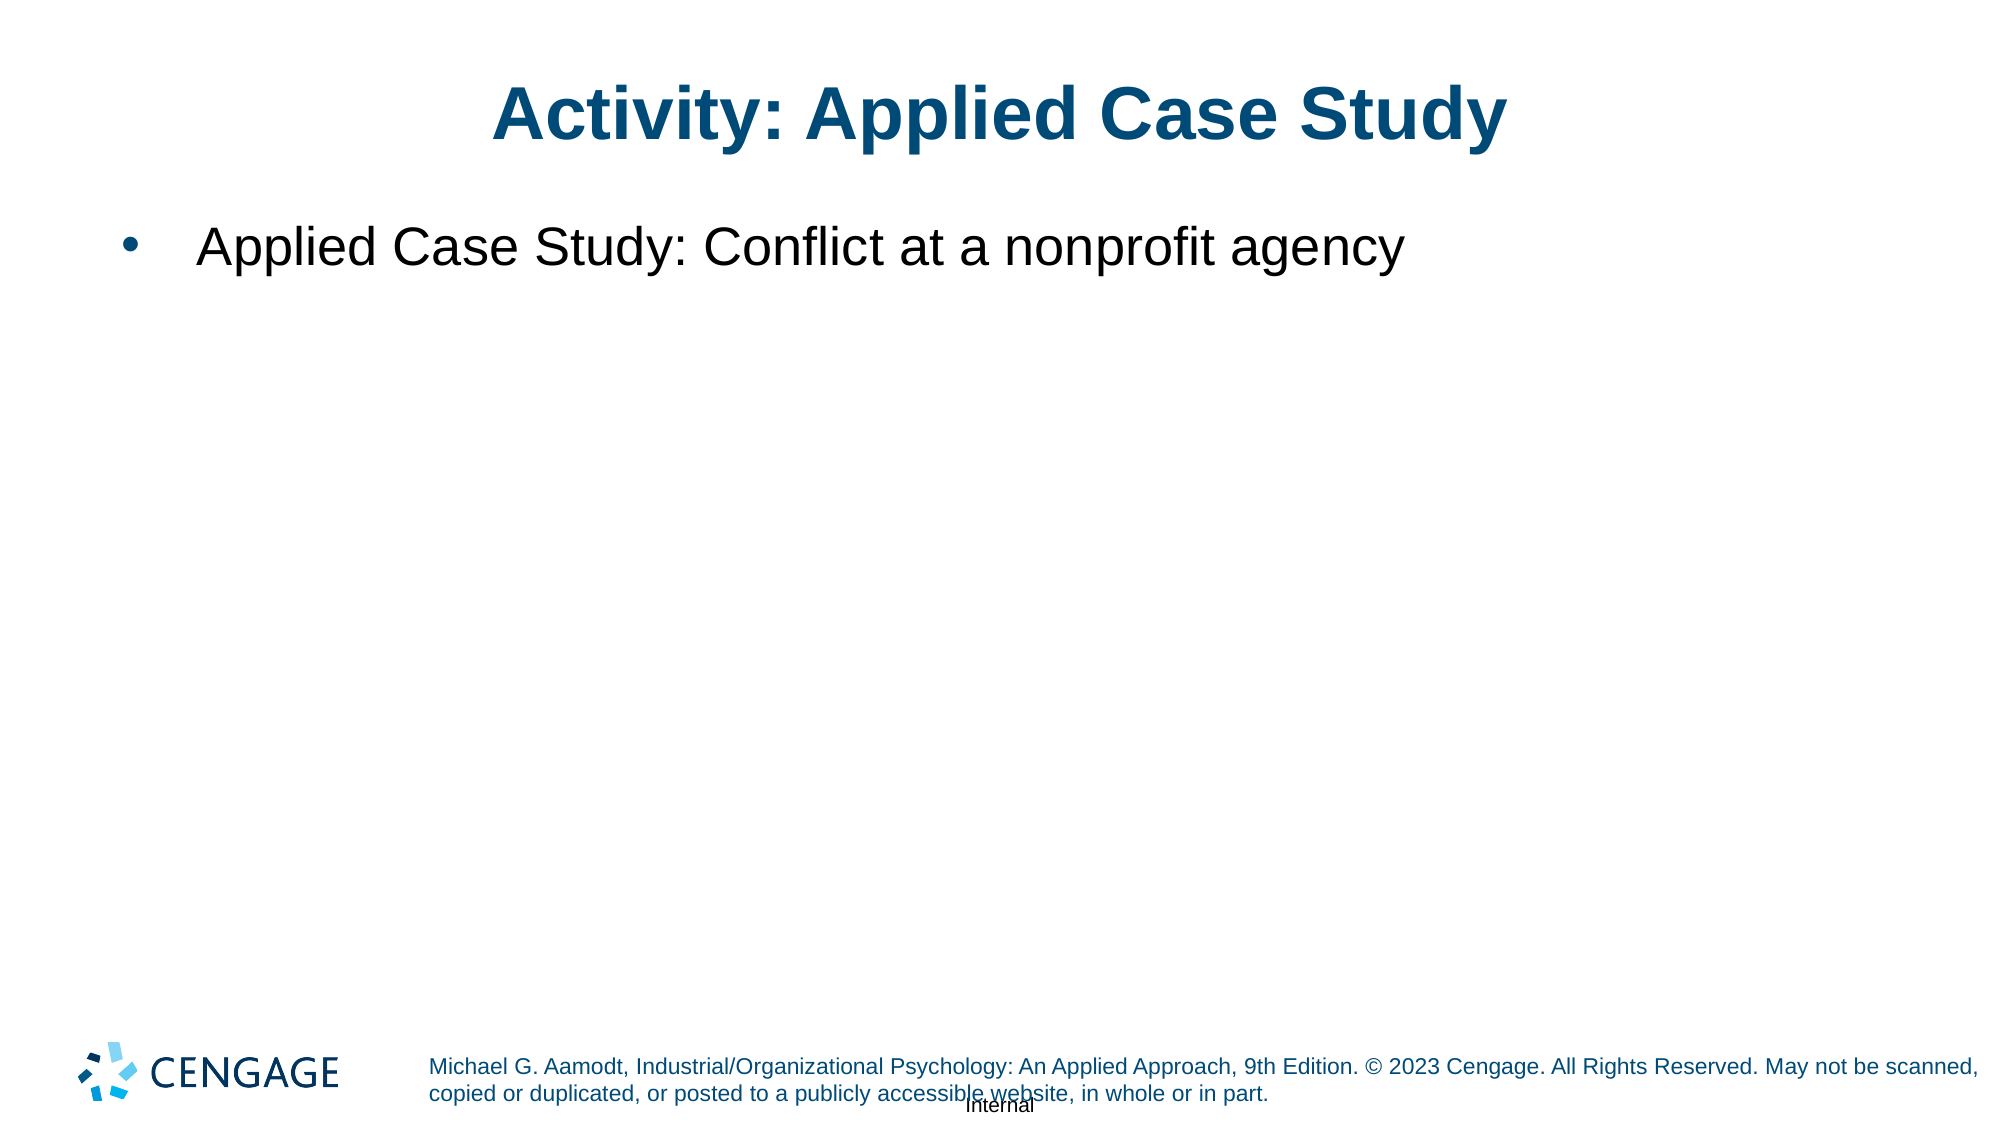

# Activity: Applied Case Study
Applied Case Study: Conflict at a nonprofit agency